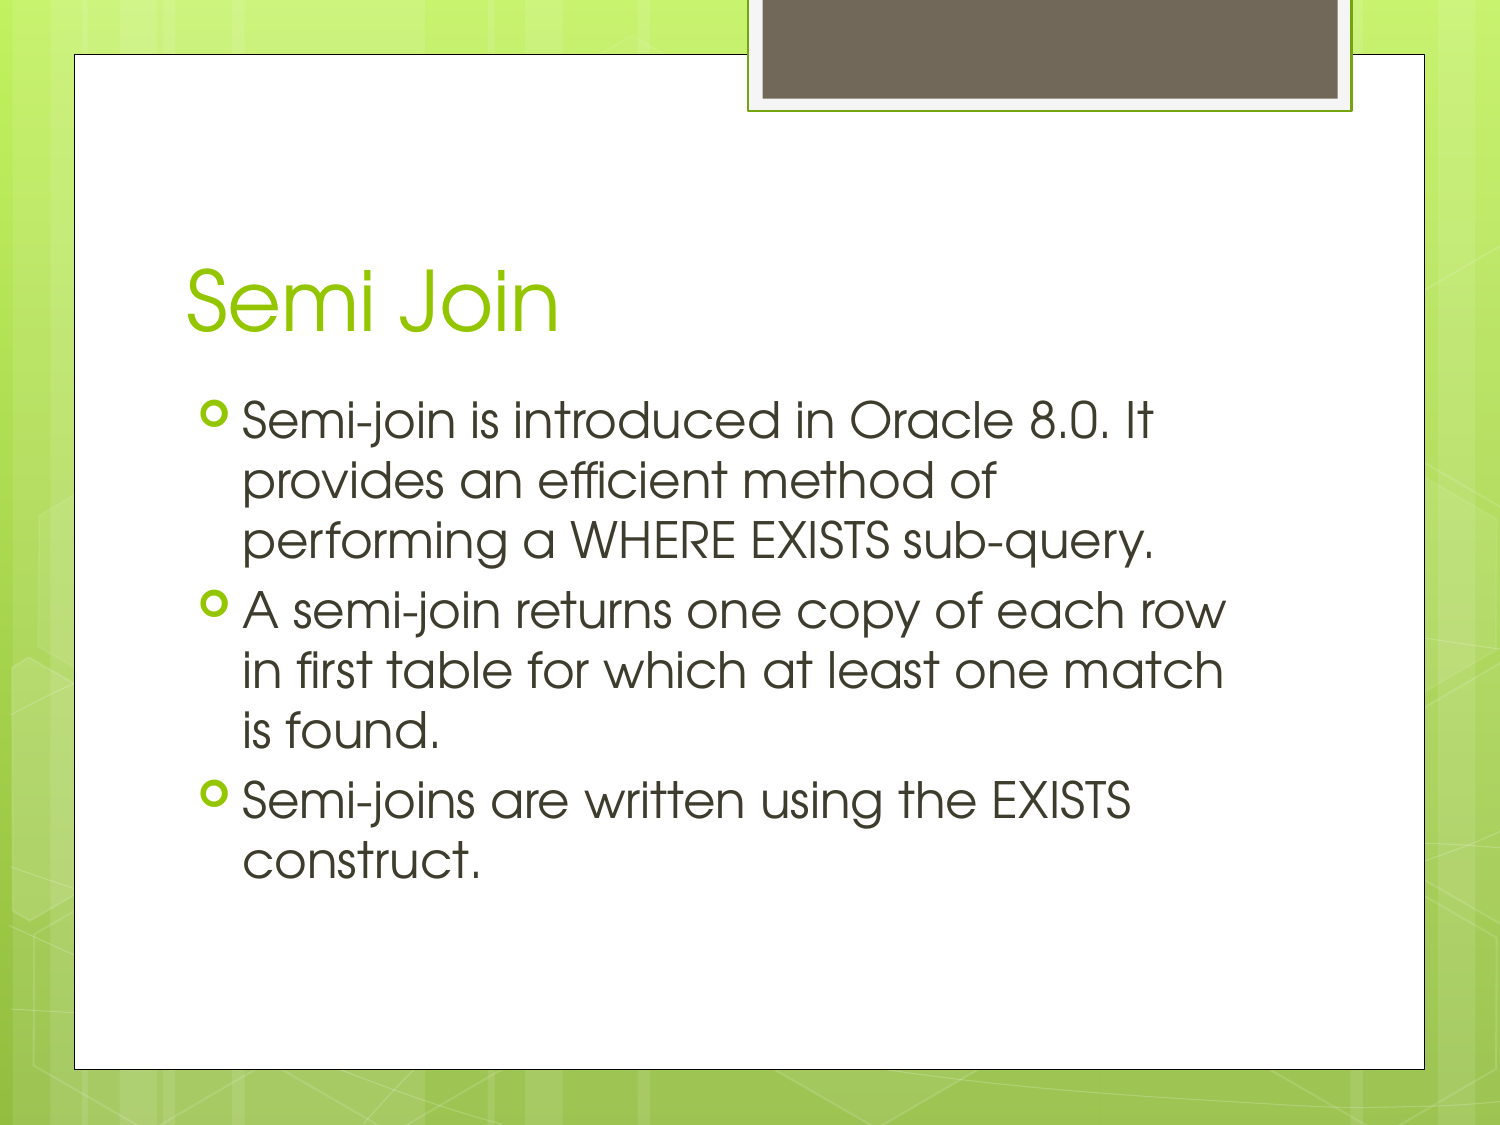

# Semi Join
Semi-join is introduced in Oracle 8.0. It provides an efficient method of performing a WHERE EXISTS sub-query.
A semi-join returns one copy of each row in first table for which at least one match is found.
Semi-joins are written using the EXISTS construct.